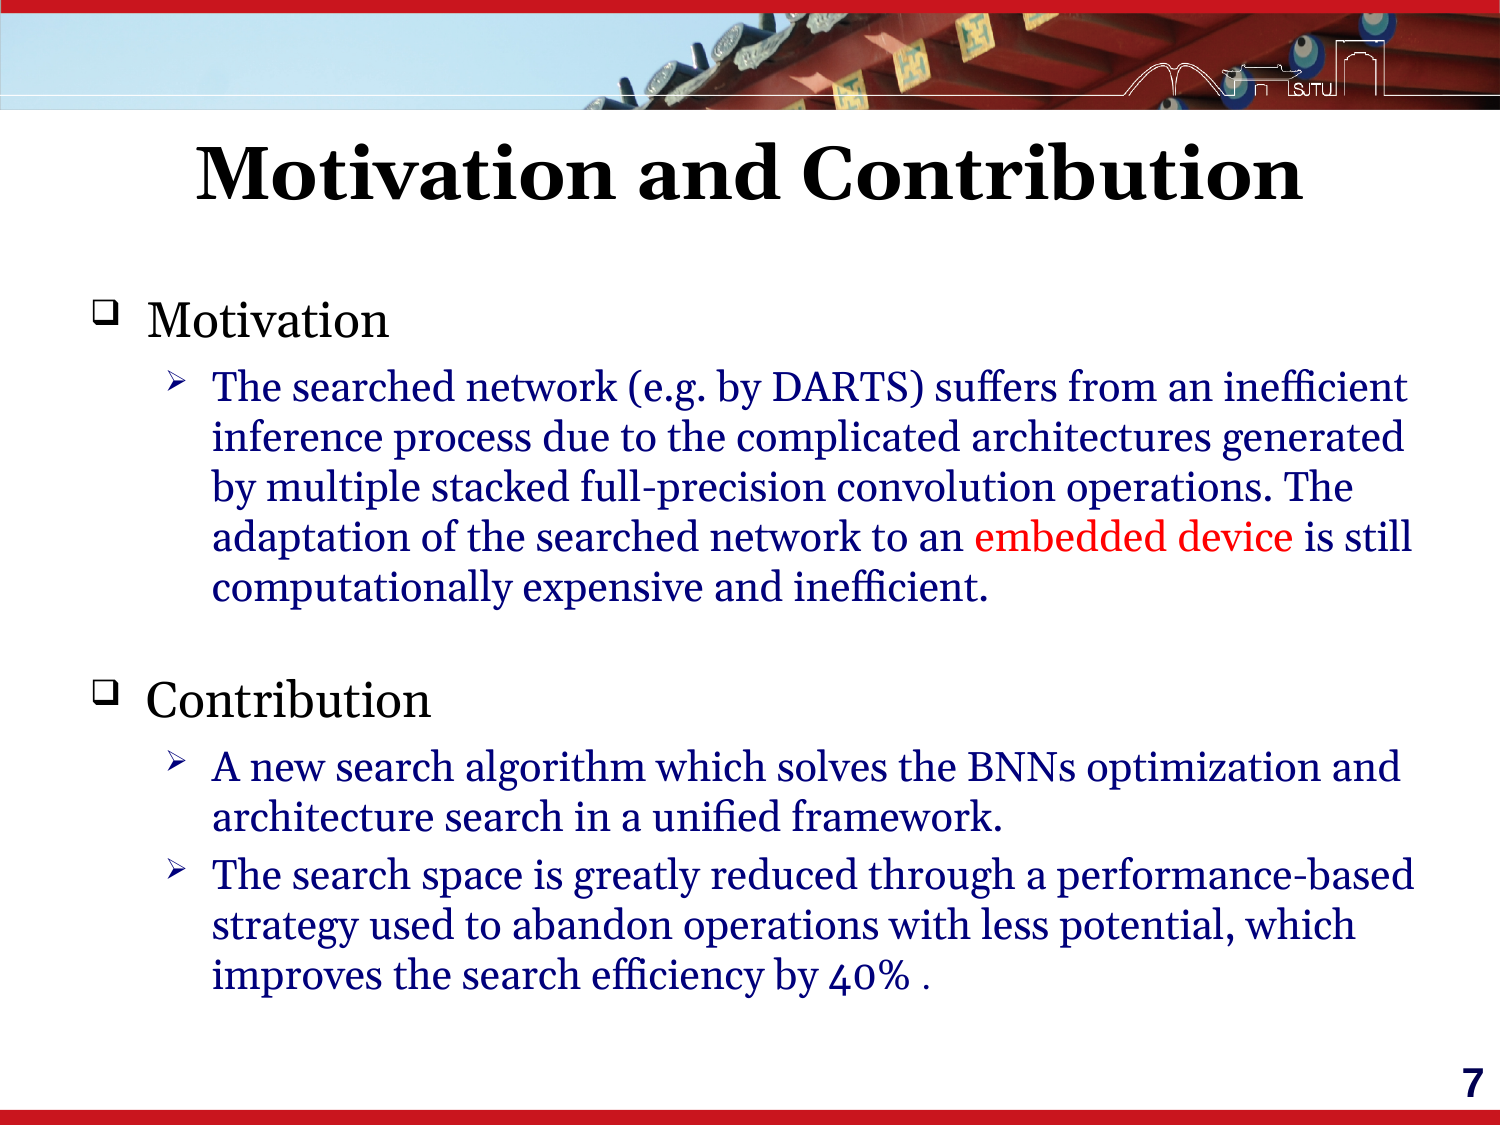

# Motivation and Contribution
Motivation
The searched network (e.g. by DARTS) suffers from an inefficient inference process due to the complicated architectures generated by multiple stacked full-precision convolution operations. The adaptation of the searched network to an embedded device is still computationally expensive and inefficient.
Contribution
A new search algorithm which solves the BNNs optimization and architecture search in a unified framework.
The search space is greatly reduced through a performance-based strategy used to abandon operations with less potential, which improves the search efficiency by 40% .
7